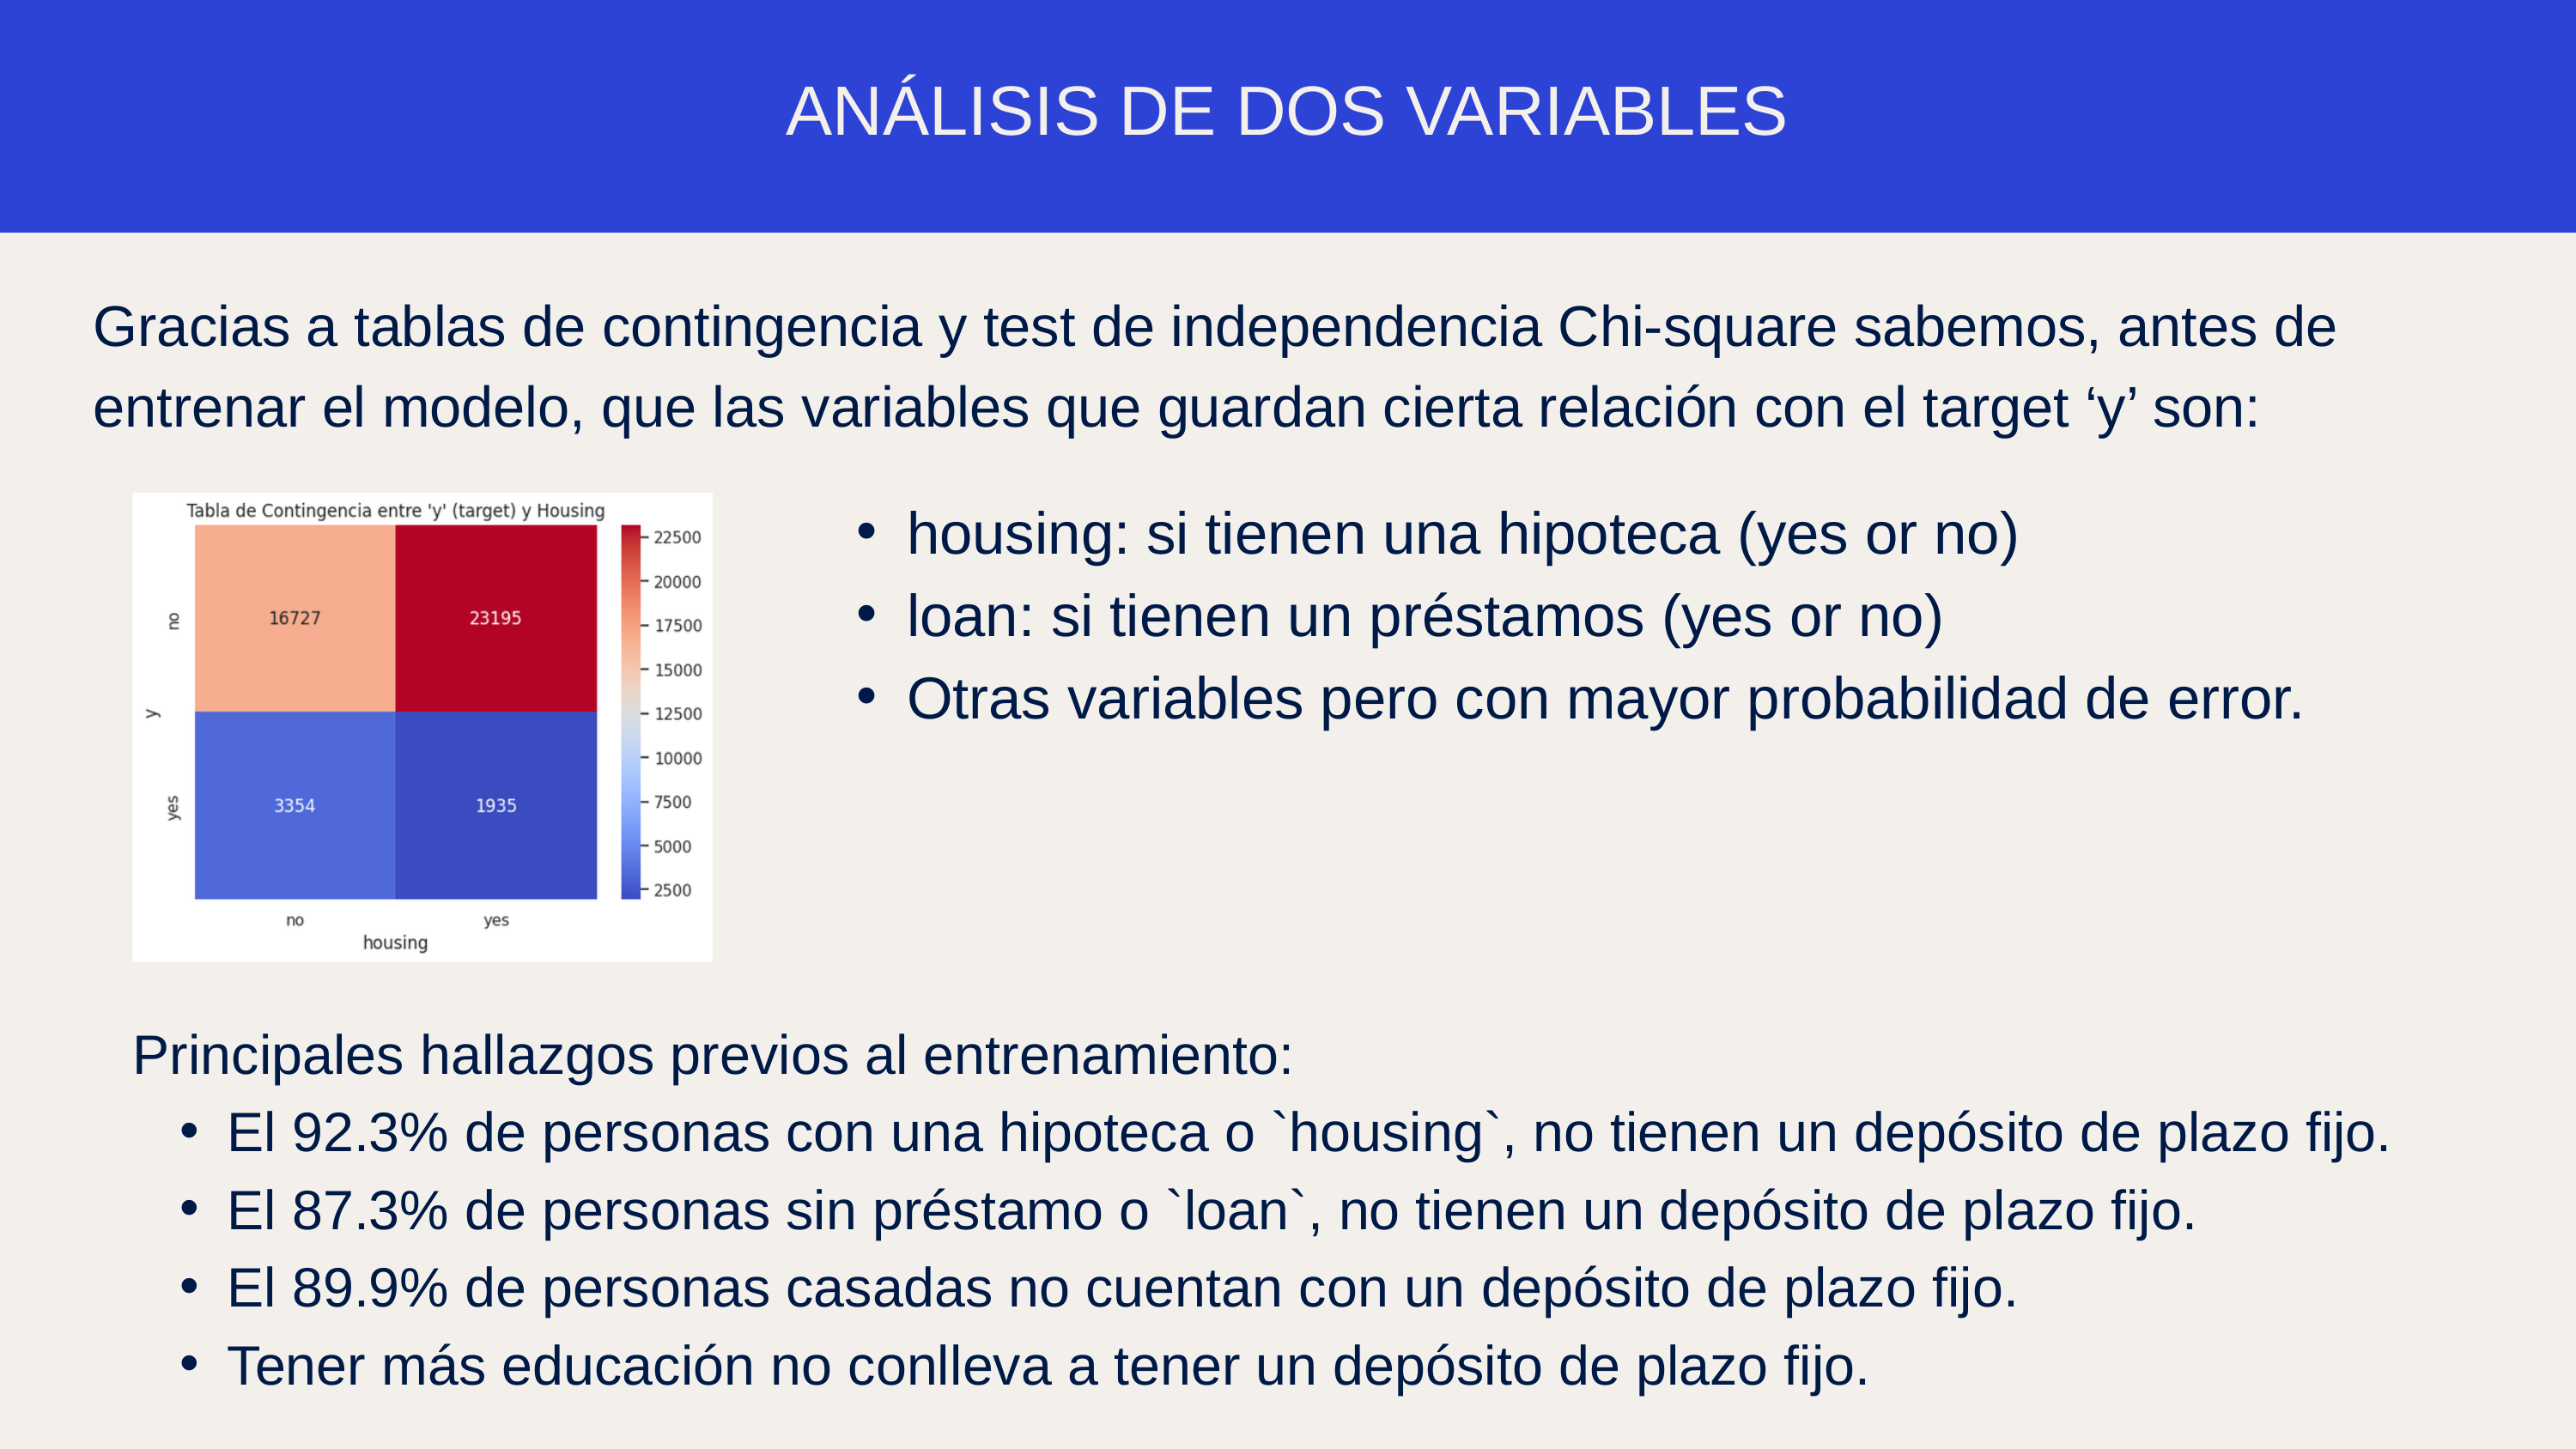

ANÁLISIS DE DOS VARIABLES
Gracias a tablas de contingencia y test de independencia Chi-square sabemos, antes de entrenar el modelo, que las variables que guardan cierta relación con el target ‘y’ son:
housing: si tienen una hipoteca (yes or no)
loan: si tienen un préstamos (yes or no)
Otras variables pero con mayor probabilidad de error.

Principales hallazgos previos al entrenamiento:
El 92.3% de personas con una hipoteca o `housing`, no tienen un depósito de plazo fijo.
El 87.3% de personas sin préstamo o `loan`, no tienen un depósito de plazo fijo.
El 89.9% de personas casadas no cuentan con un depósito de plazo fijo.
Tener más educación no conlleva a tener un depósito de plazo fijo.